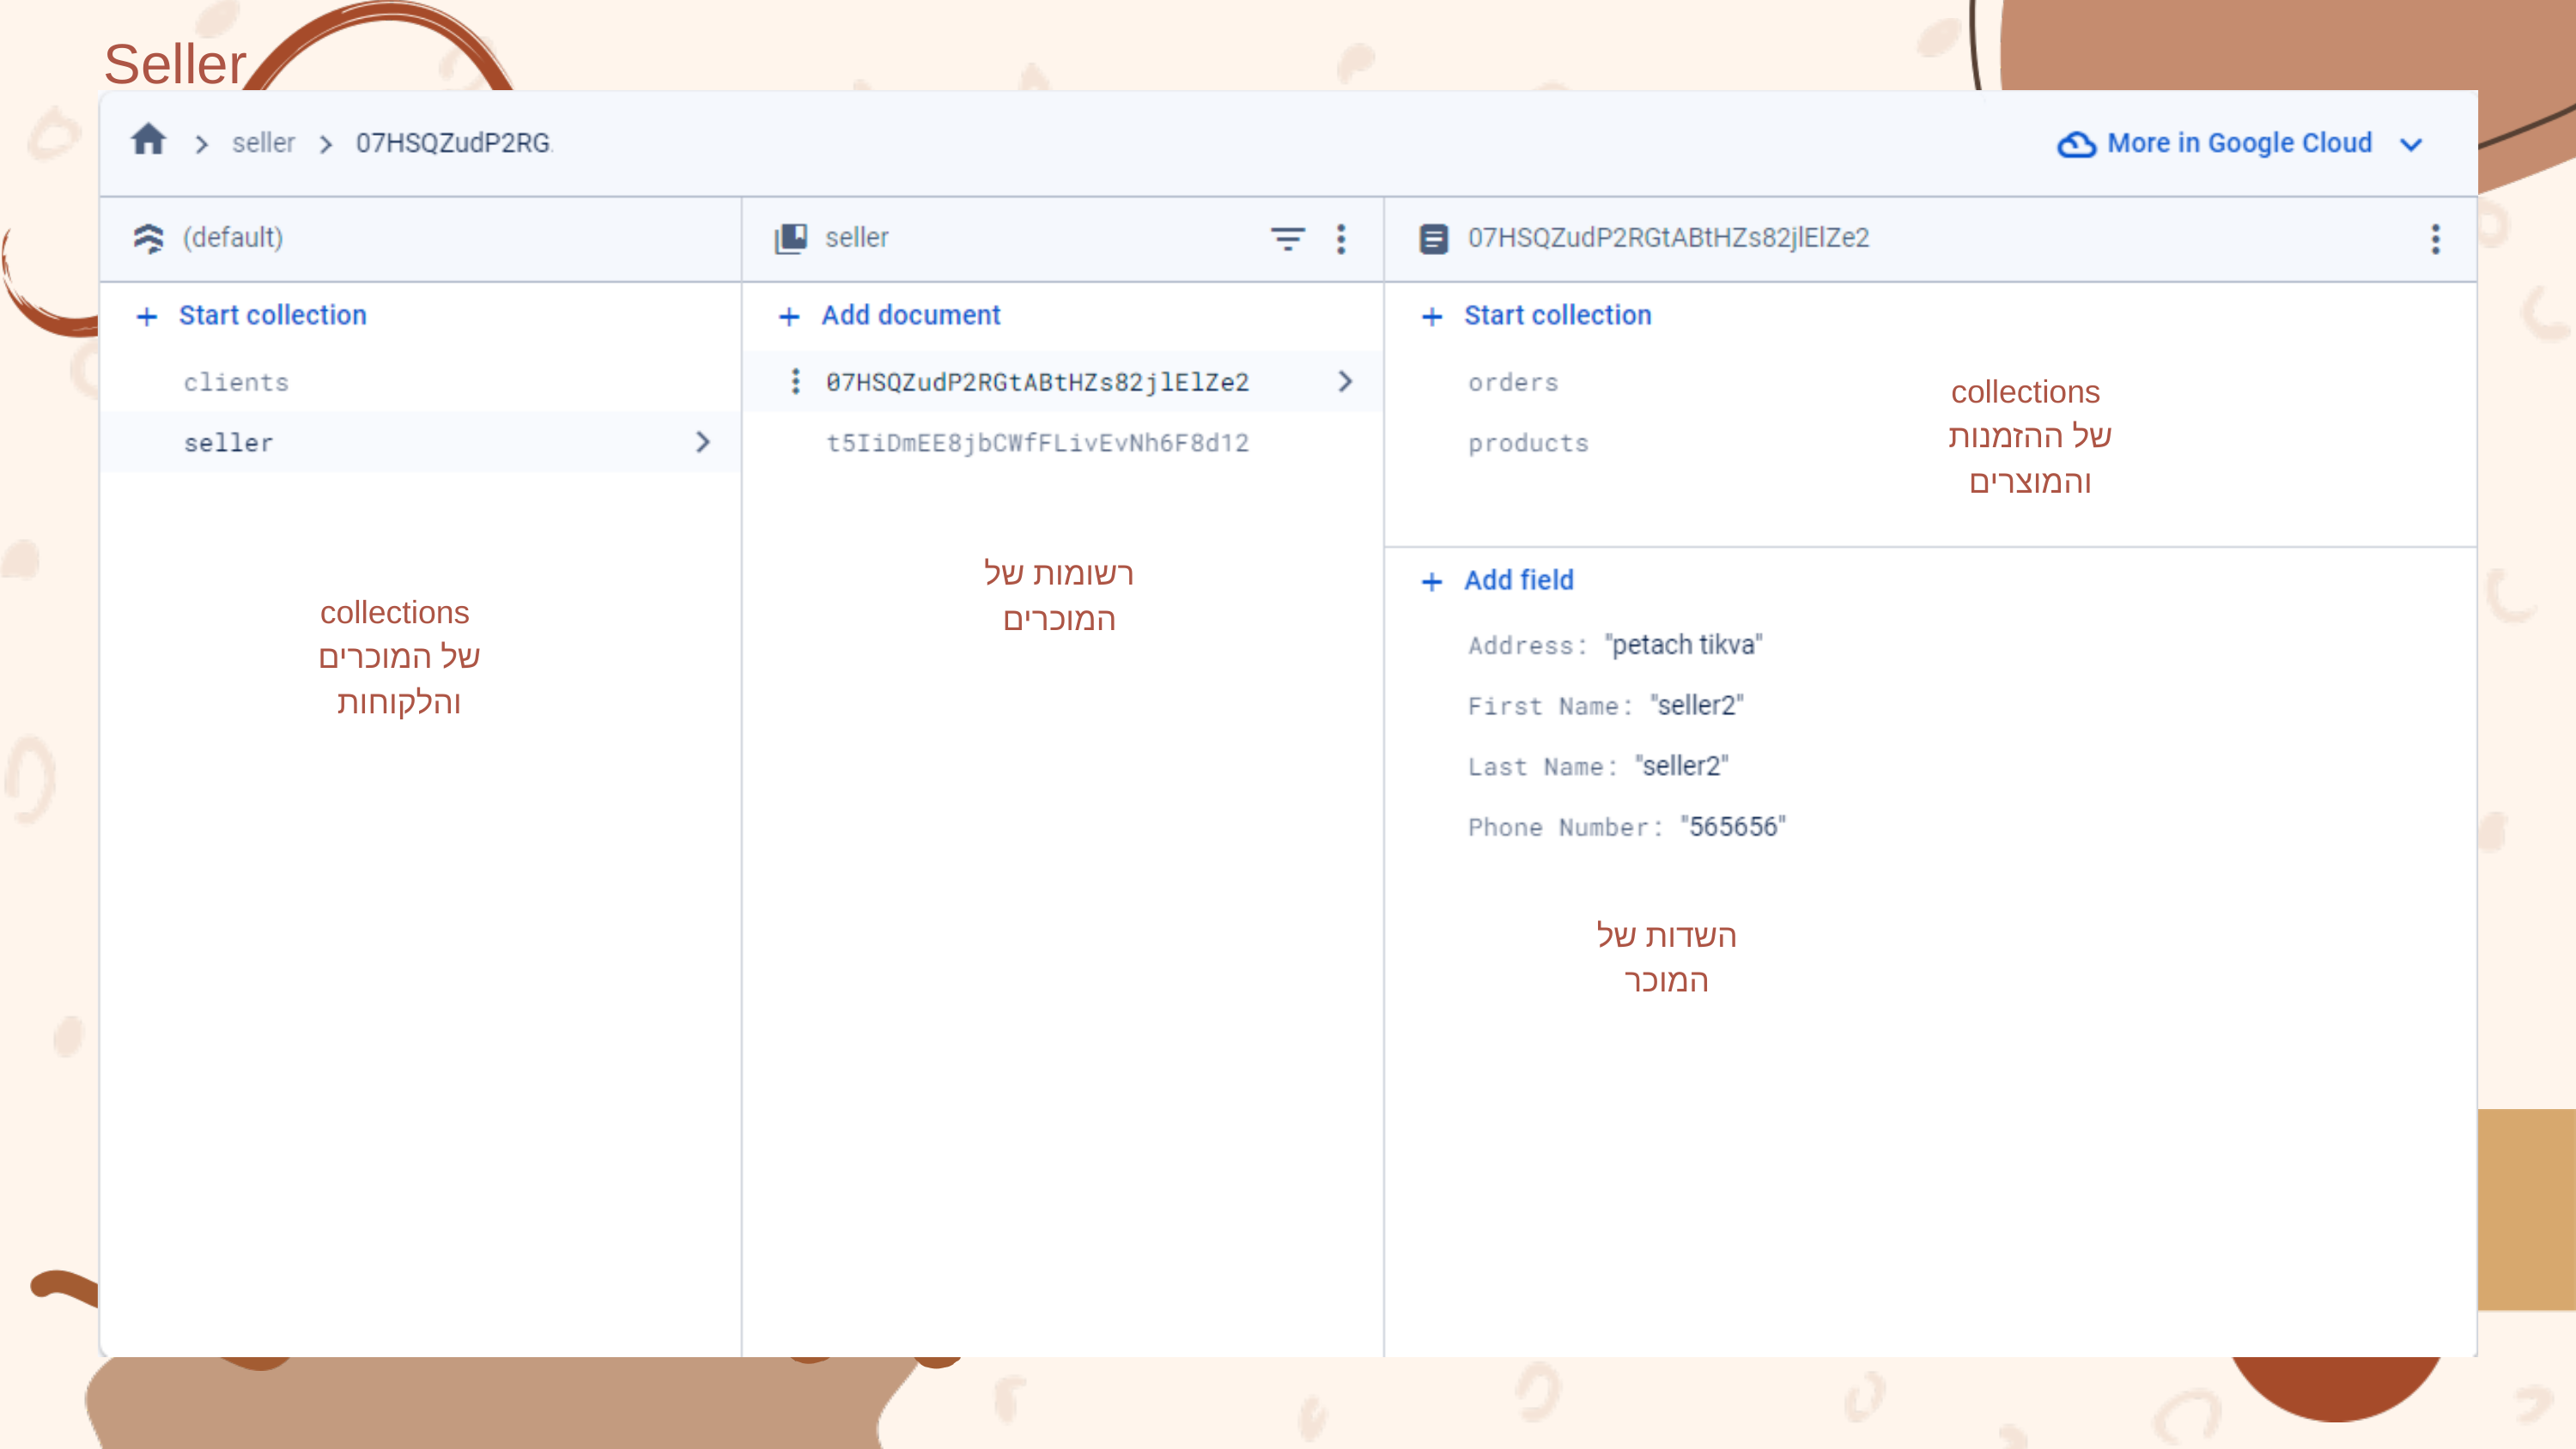

Seller

collections
של ההזמנות והמוצרים
רשומות של המוכרים
collections
של המוכרים והלקוחות
השדות של המוכר